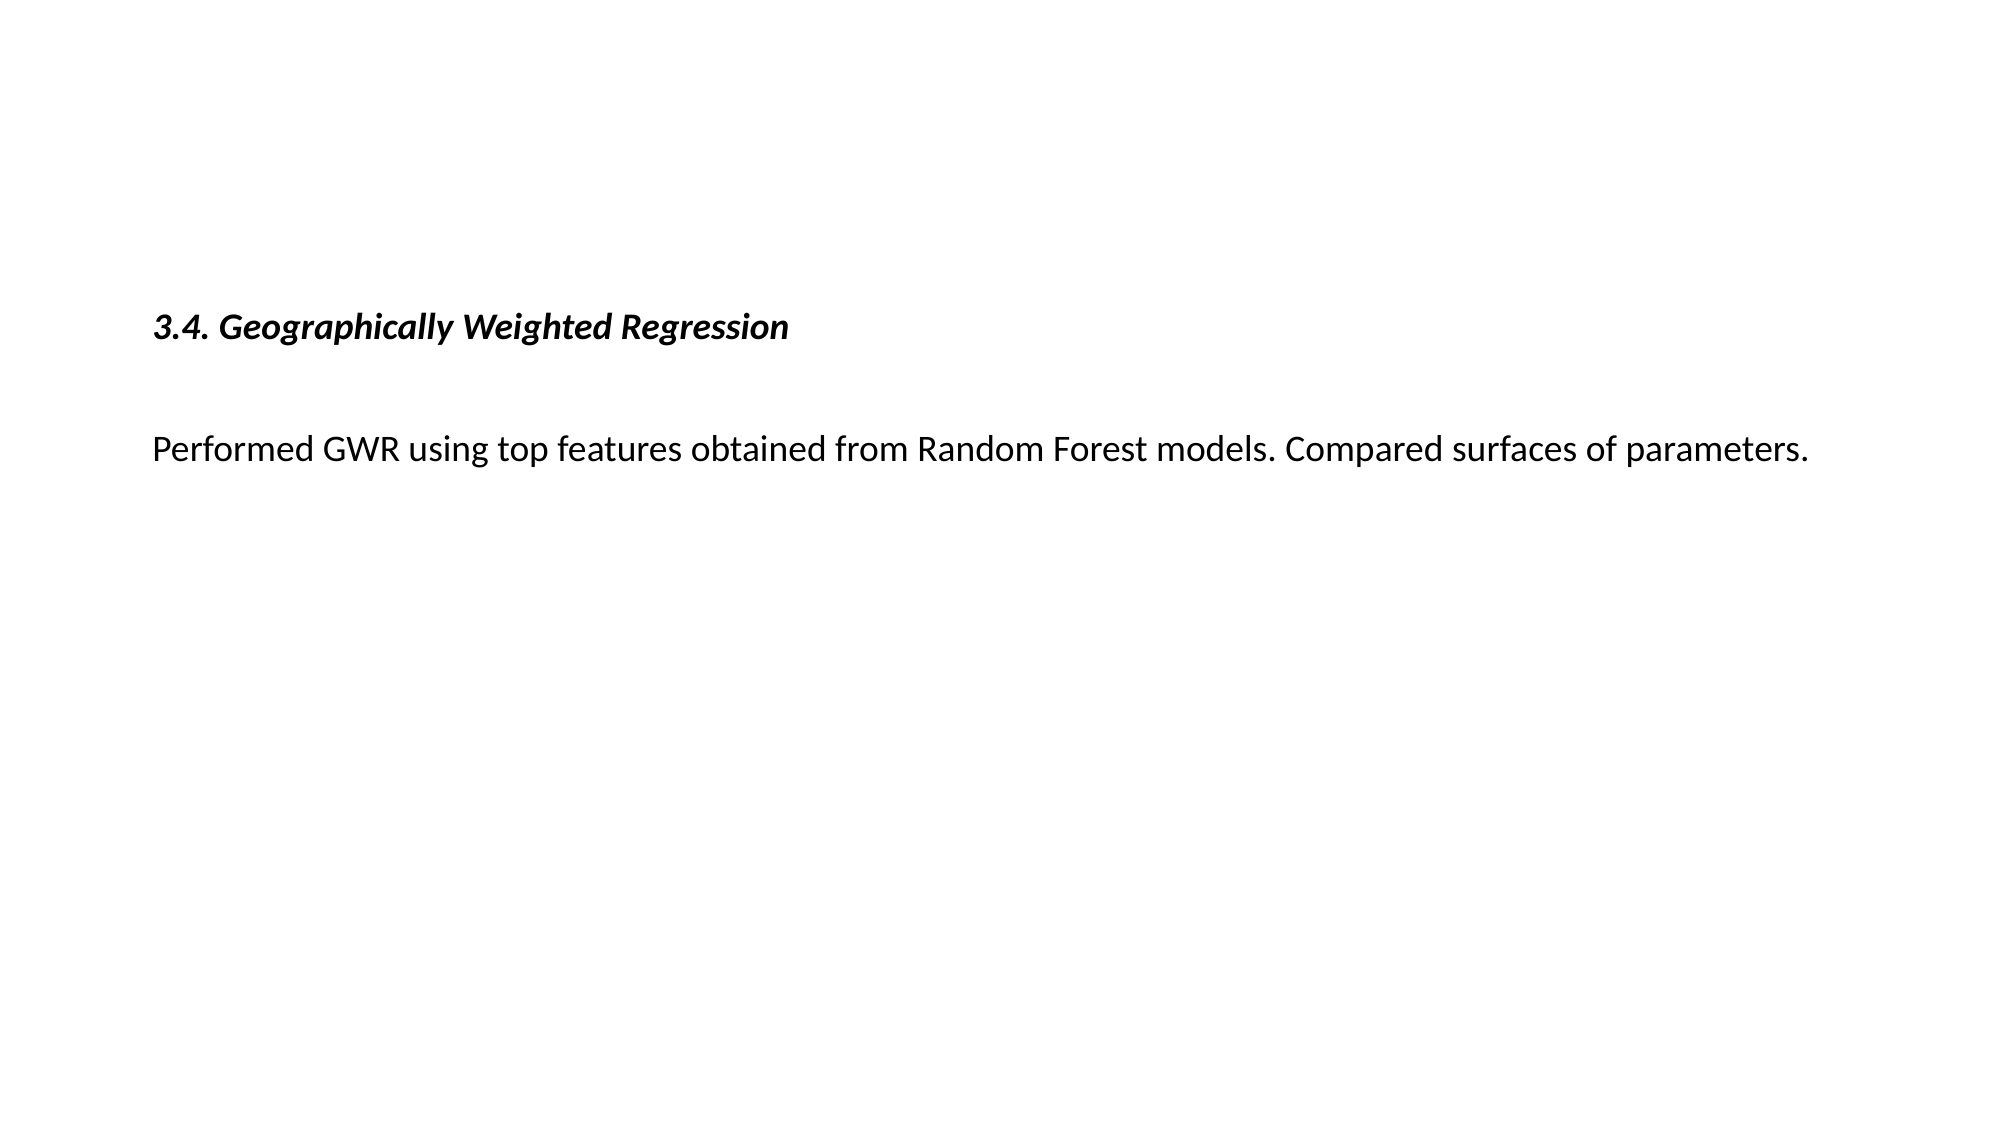

3.4. Geographically Weighted Regression

Performed GWR using top features obtained from Random Forest models. Compared surfaces of parameters.